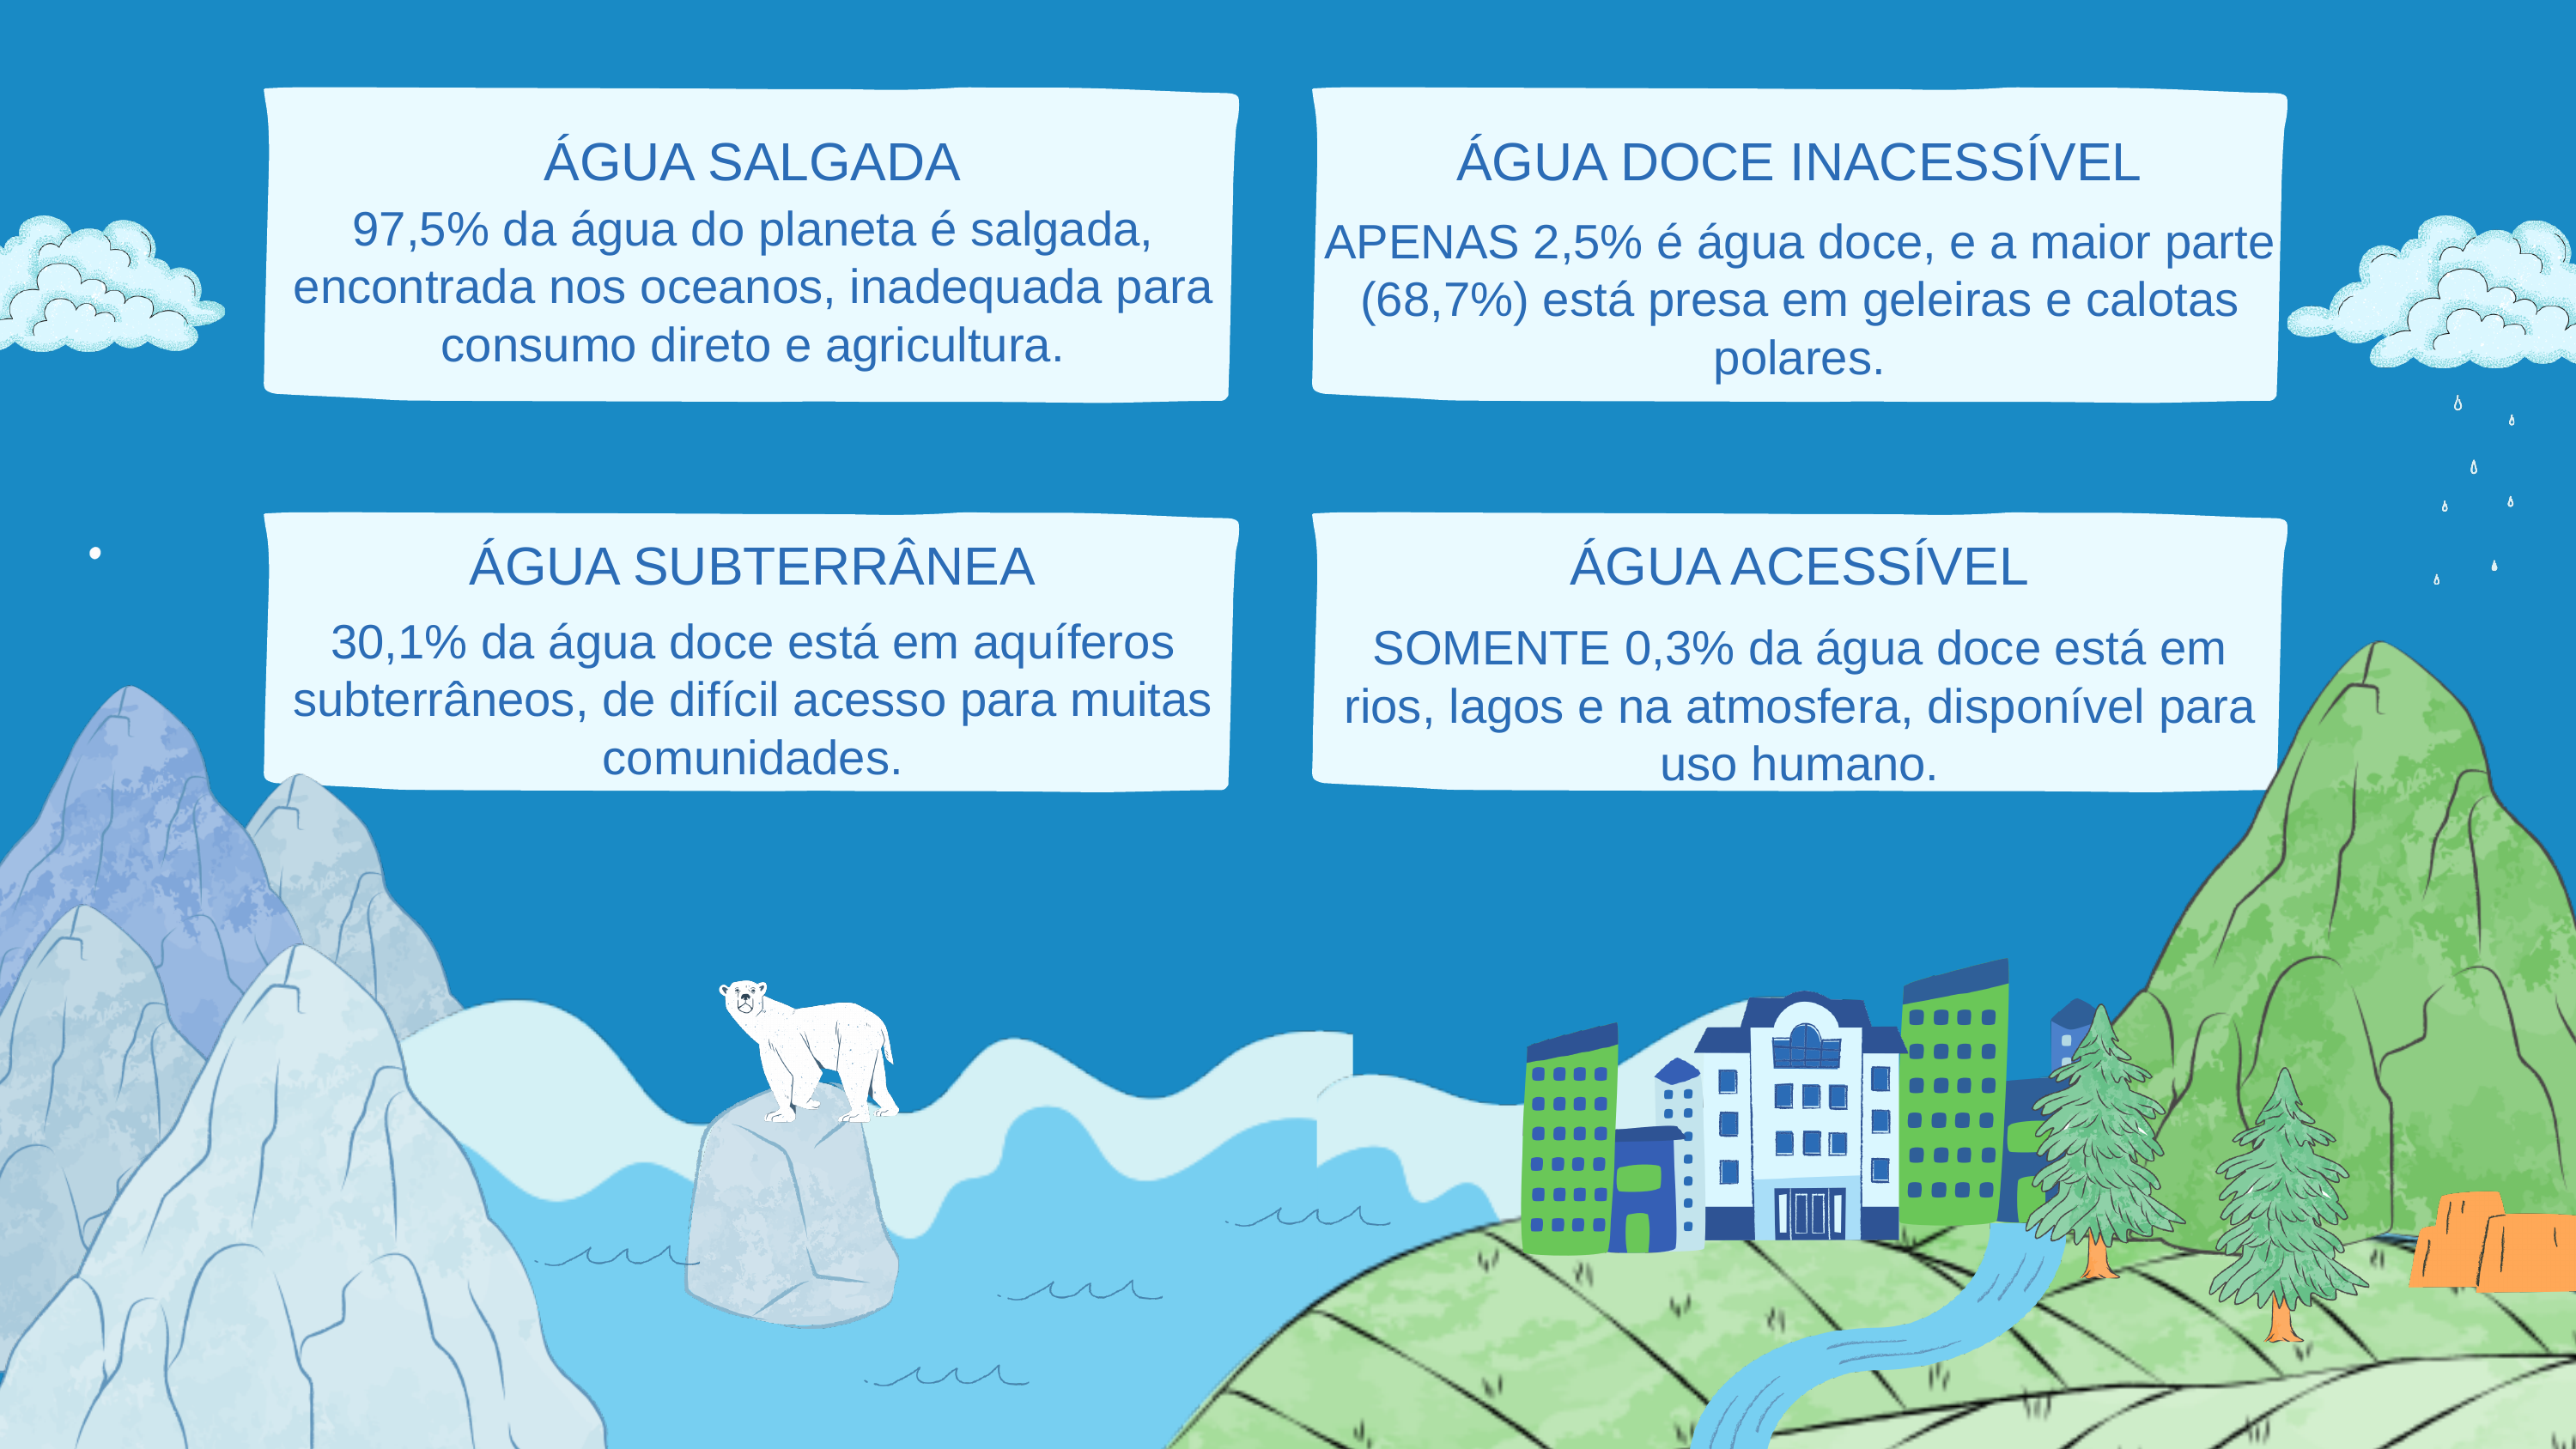

ÁGUA SALGADA

97,5% da água do planeta é salgada, encontrada nos oceanos, inadequada para consumo direto e agricultura.
ÁGUA DOCE INACESSÍVEL

APENAS 2,5% é água doce, e a maior parte (68,7%) está presa em geleiras e calotas polares.

ÁGUA SUBTERRÂNEA

30,1% da água doce está em aquíferos subterrâneos, de difícil acesso para muitas comunidades.
ÁGUA ACESSÍVEL

SOMENTE 0,3% da água doce está em rios, lagos e na atmosfera, disponível para uso humano.